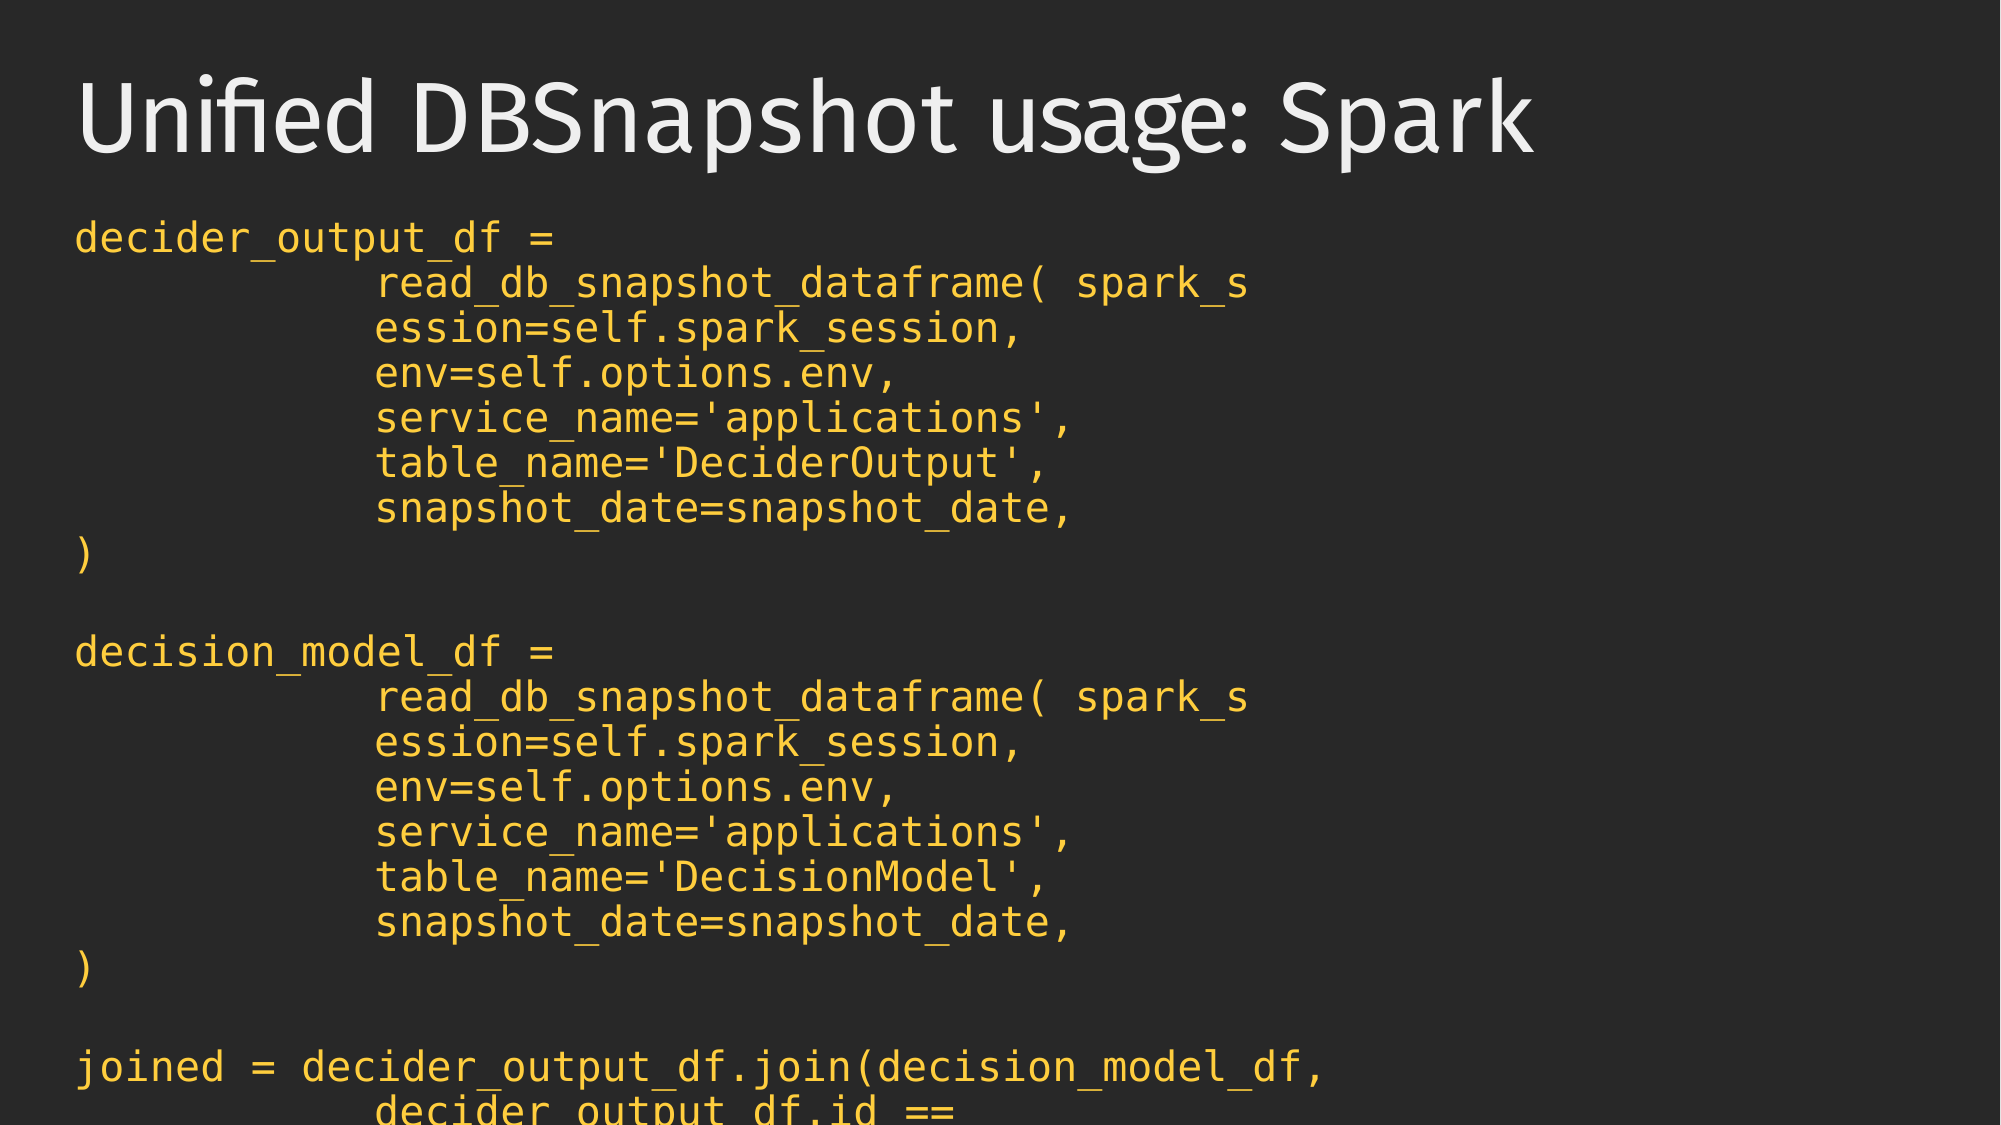

# Unified DBSnapshot usage: Spark
decider_output_df = read_db_snapshot_dataframe( spark_session=self.spark_session, env=self.options.env, service_name='applications', table_name='DeciderOutput', snapshot_date=snapshot_date,
)

decision_model_df = read_db_snapshot_dataframe( spark_session=self.spark_session, env=self.options.env, service_name='applications', table_name='DecisionModel', snapshot_date=snapshot_date,
)

joined = decider_output_df.join(decision_model_df, decider_output_df.id == decision_model_df.output_id)